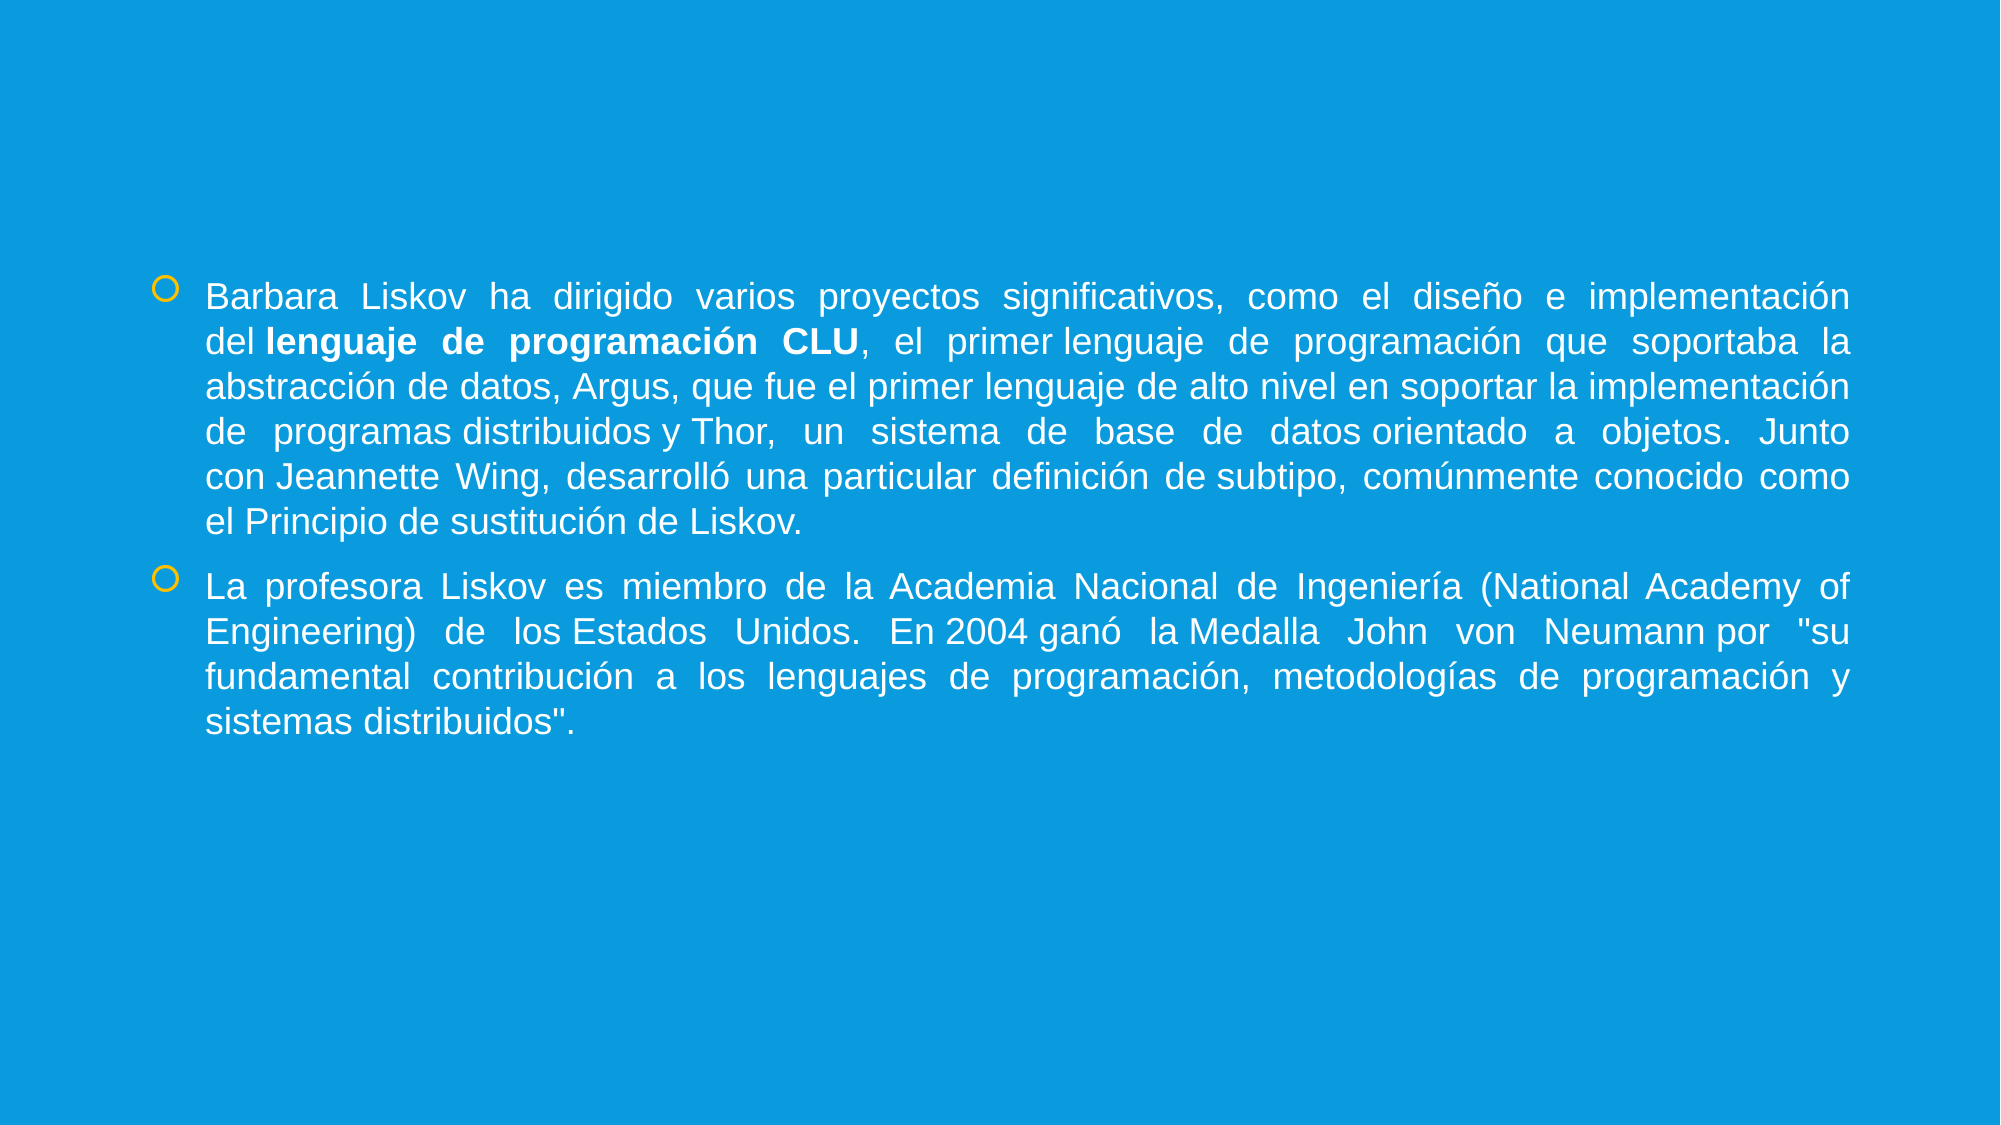

Barbara Liskov ha dirigido varios proyectos significativos, como el diseño e implementación del lenguaje de programación CLU, el primer lenguaje de programación que soportaba la abstracción de datos, Argus, que fue el primer lenguaje de alto nivel en soportar la implementación de programas distribuidos y Thor, un sistema de base de datos orientado a objetos. Junto con Jeannette Wing, desarrolló una particular definición de subtipo, comúnmente conocido como el Principio de sustitución de Liskov.
La profesora Liskov es miembro de la Academia Nacional de Ingeniería (National Academy of Engineering) de los Estados Unidos. En 2004 ganó la Medalla John von Neumann por "su fundamental contribución a los lenguajes de programación, metodologías de programación y sistemas distribuidos".